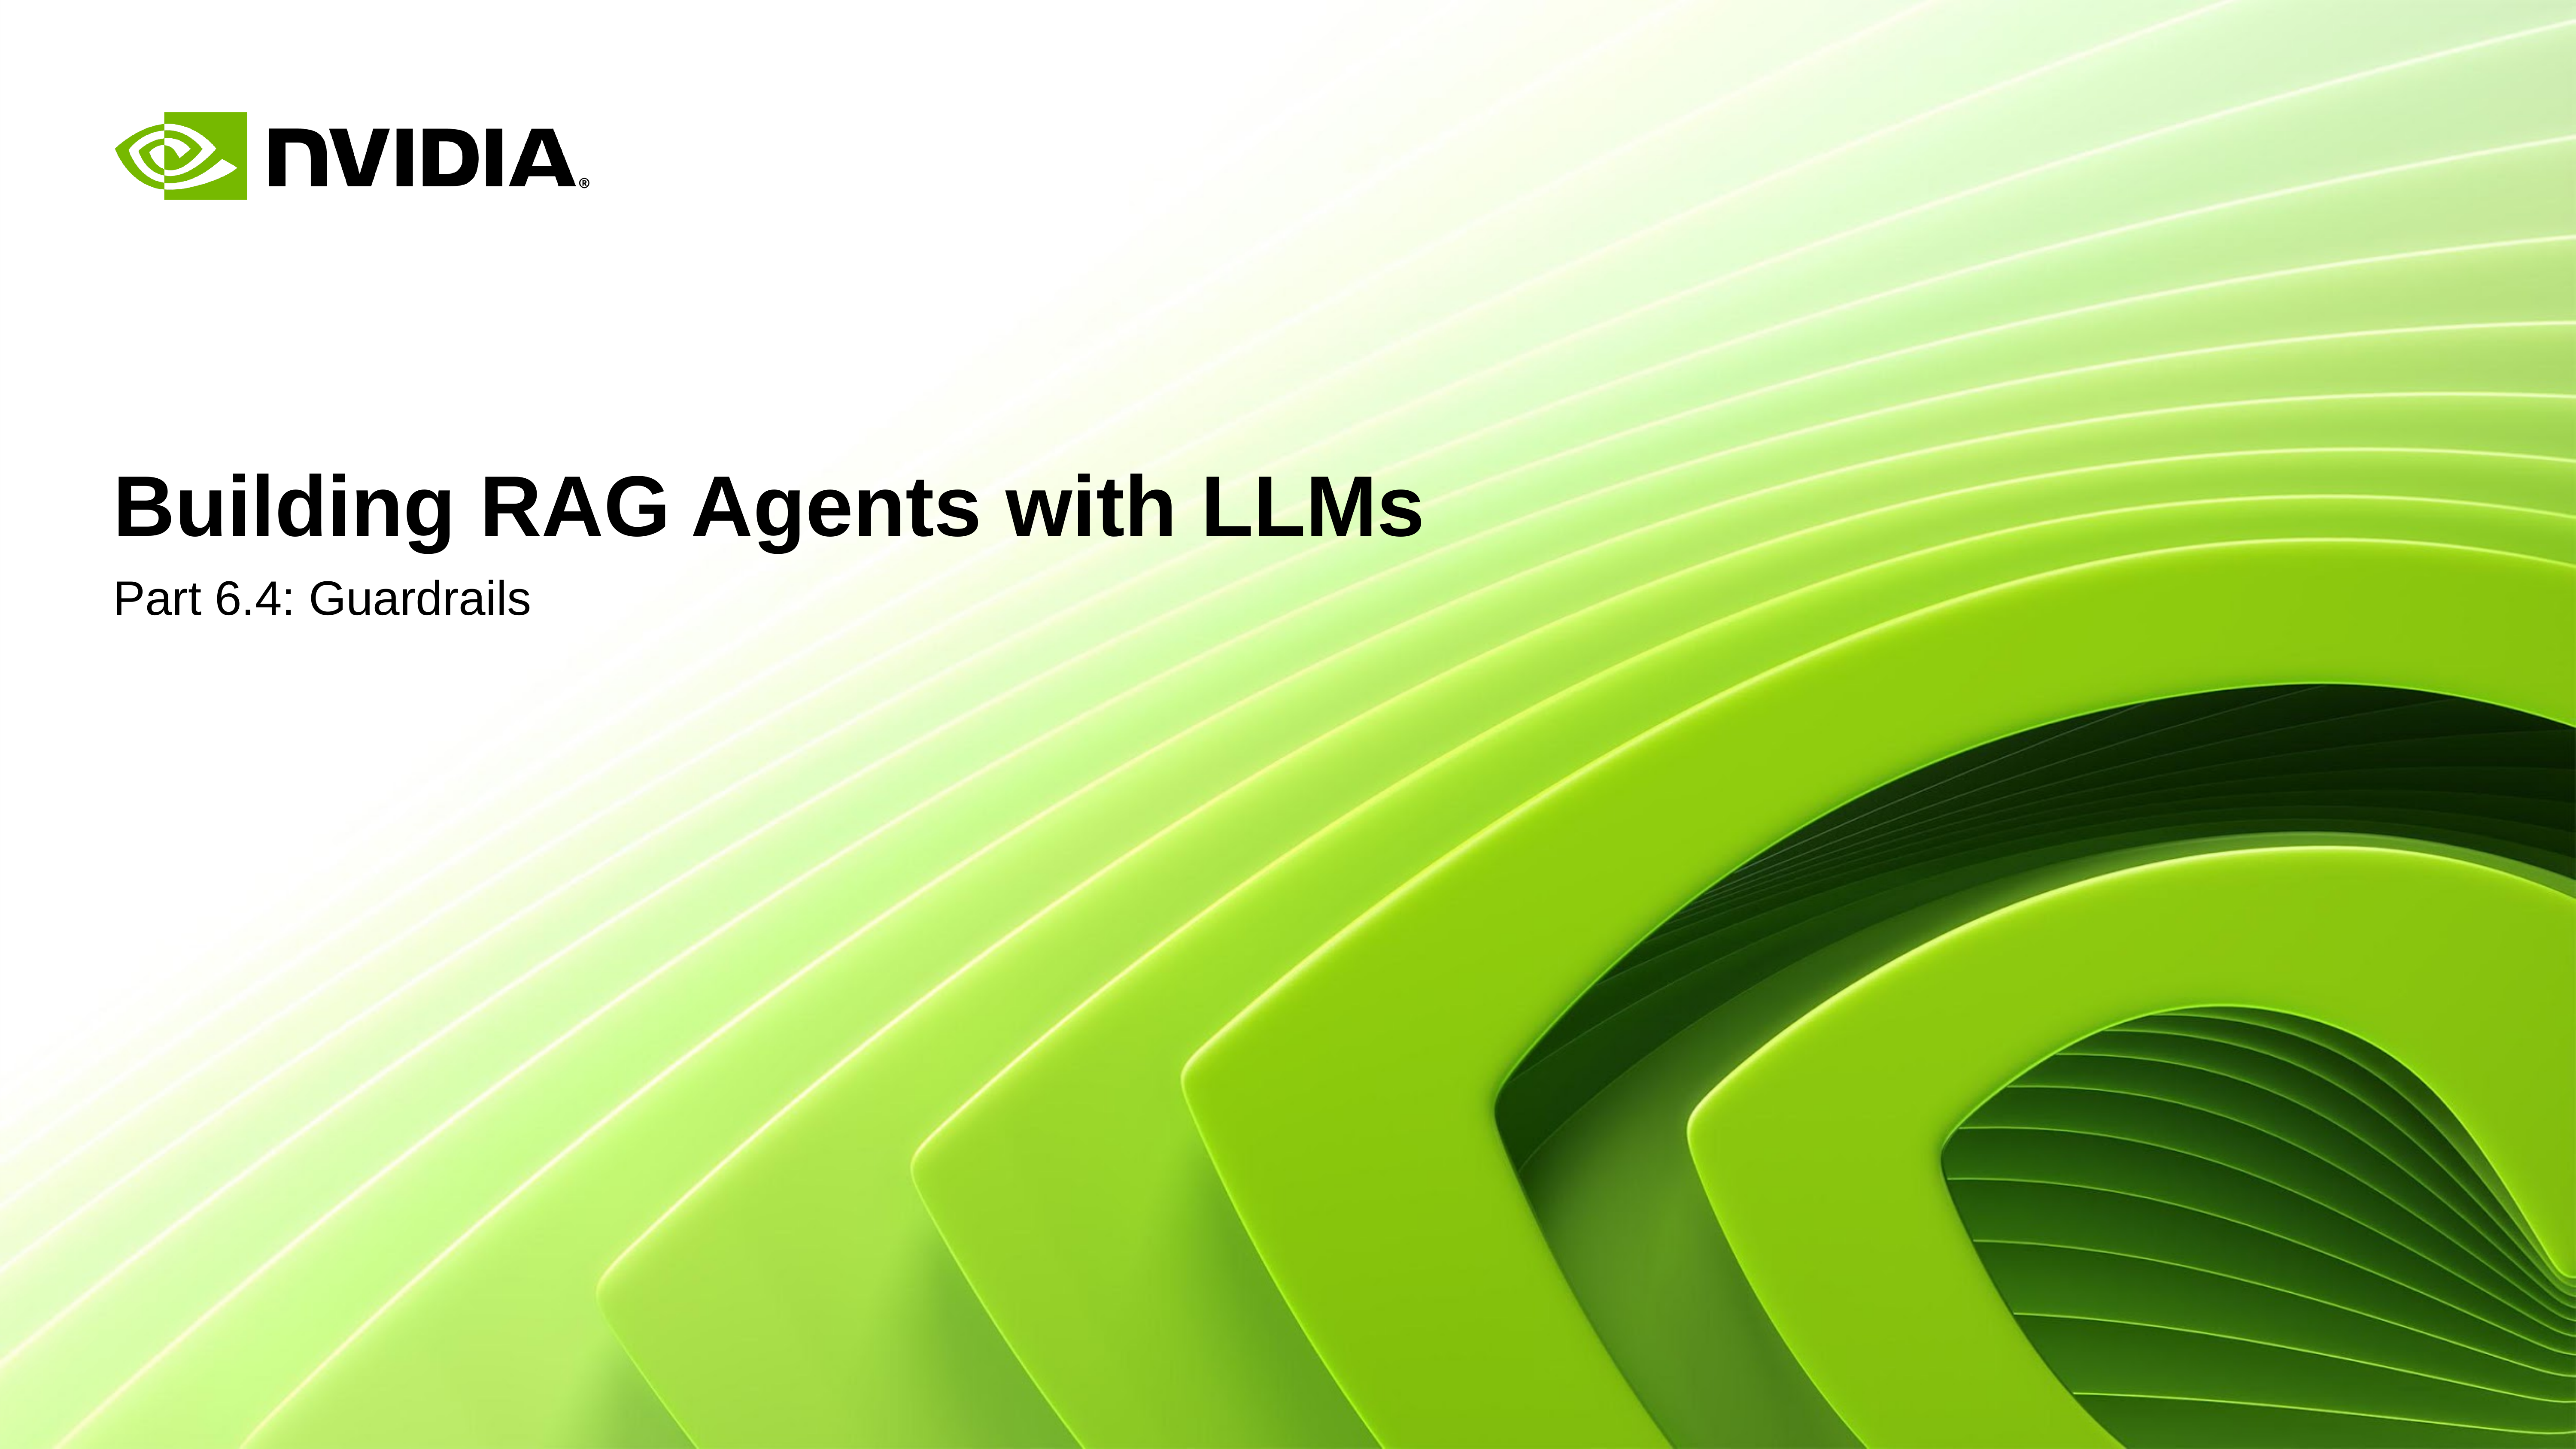

# Building RAG Agents with LLMs
Part 6.4: Guardrails